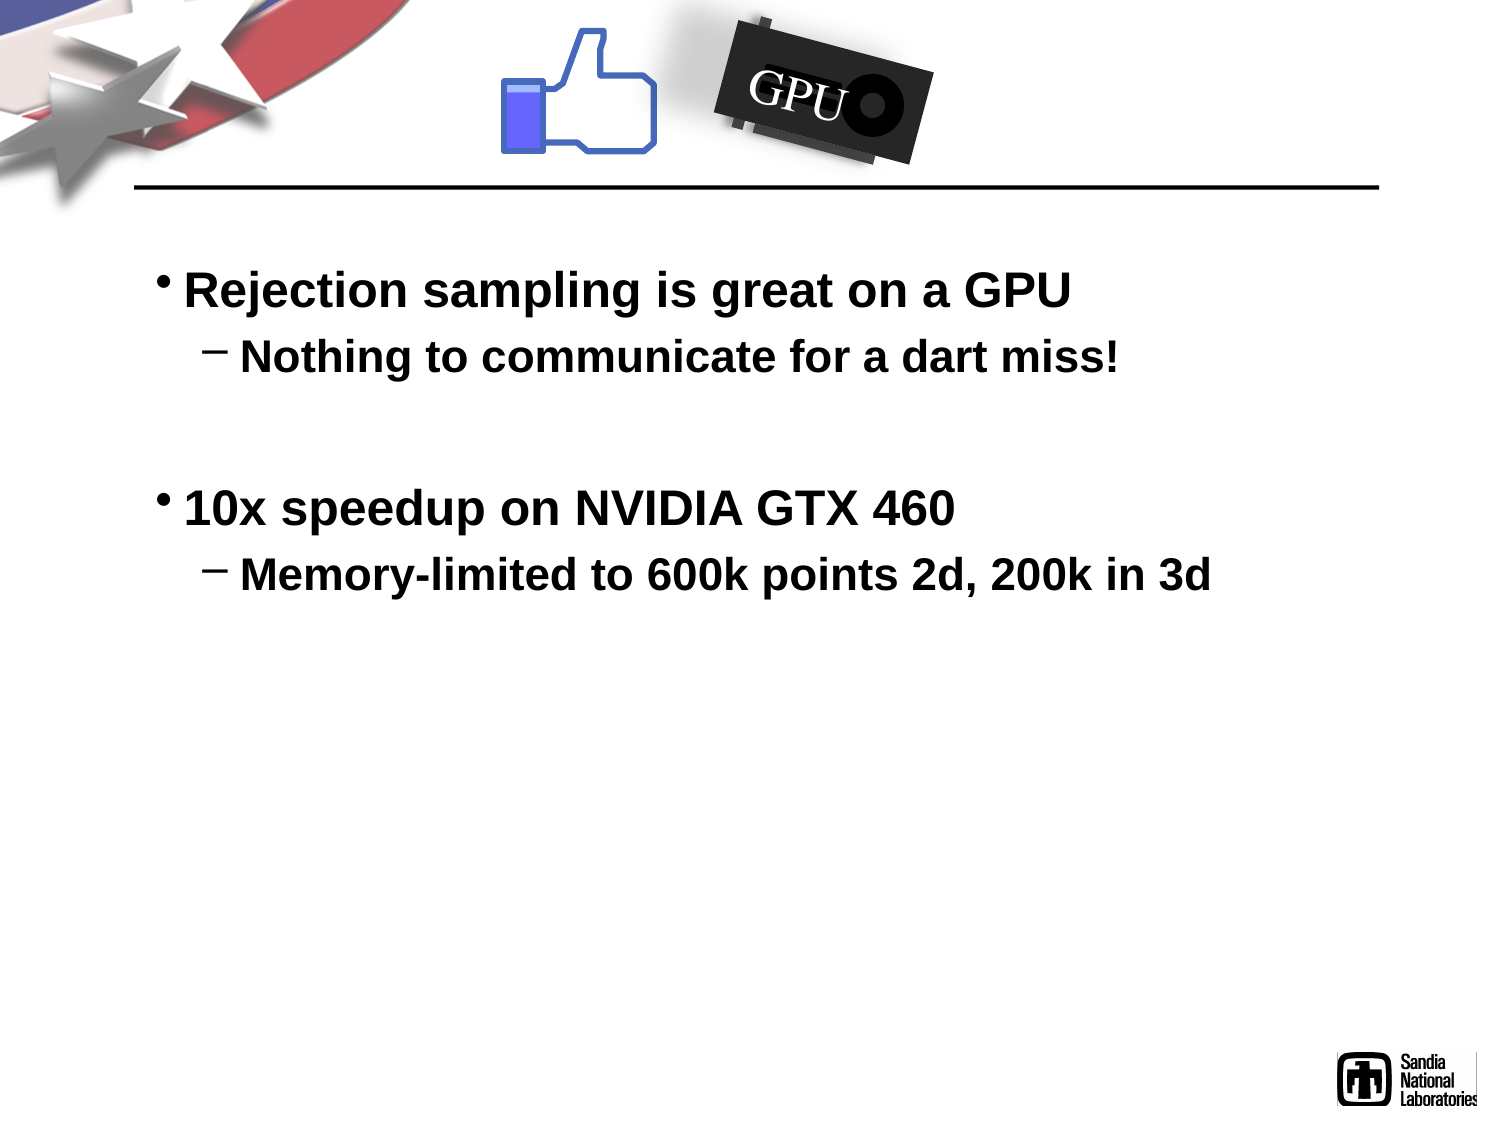

GPU
Rejection sampling is great on a GPU
Nothing to communicate for a dart miss!

10x speedup on NVIDIA GTX 460
Memory-limited to 600k points 2d, 200k in 3d